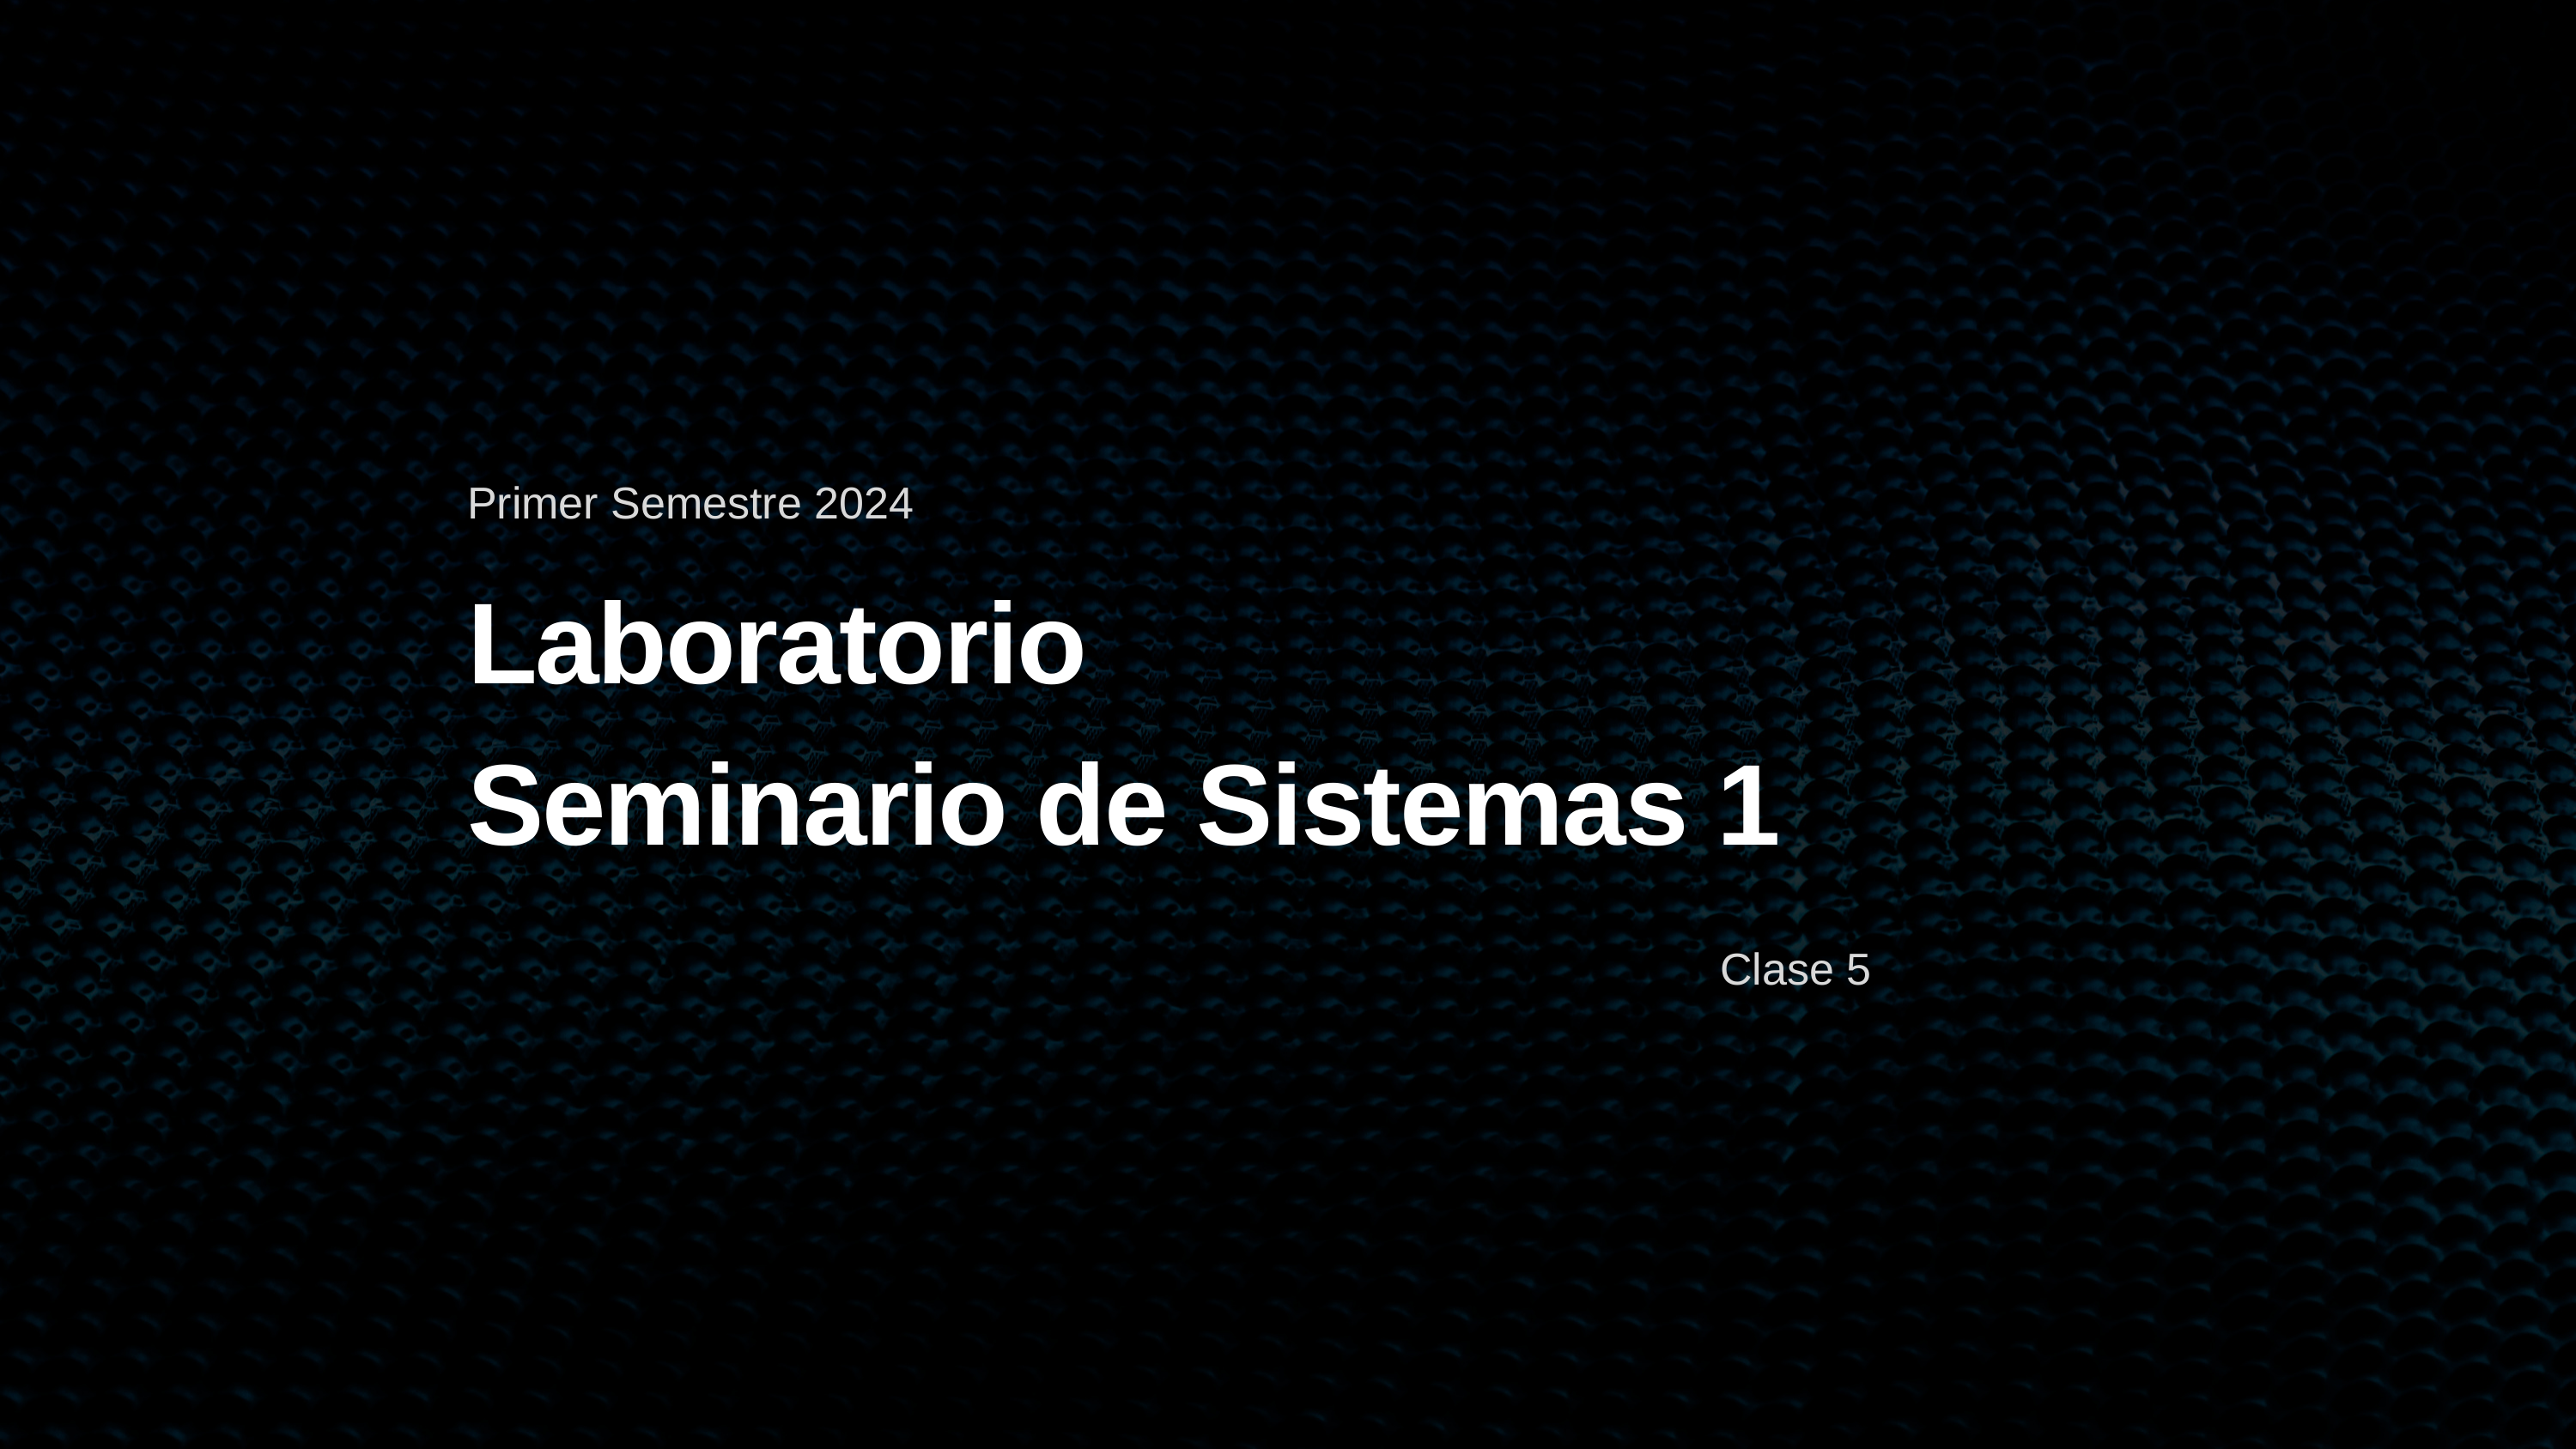

Primer Semestre 2024
Laboratorio
Seminario de Sistemas 1
Clase 5